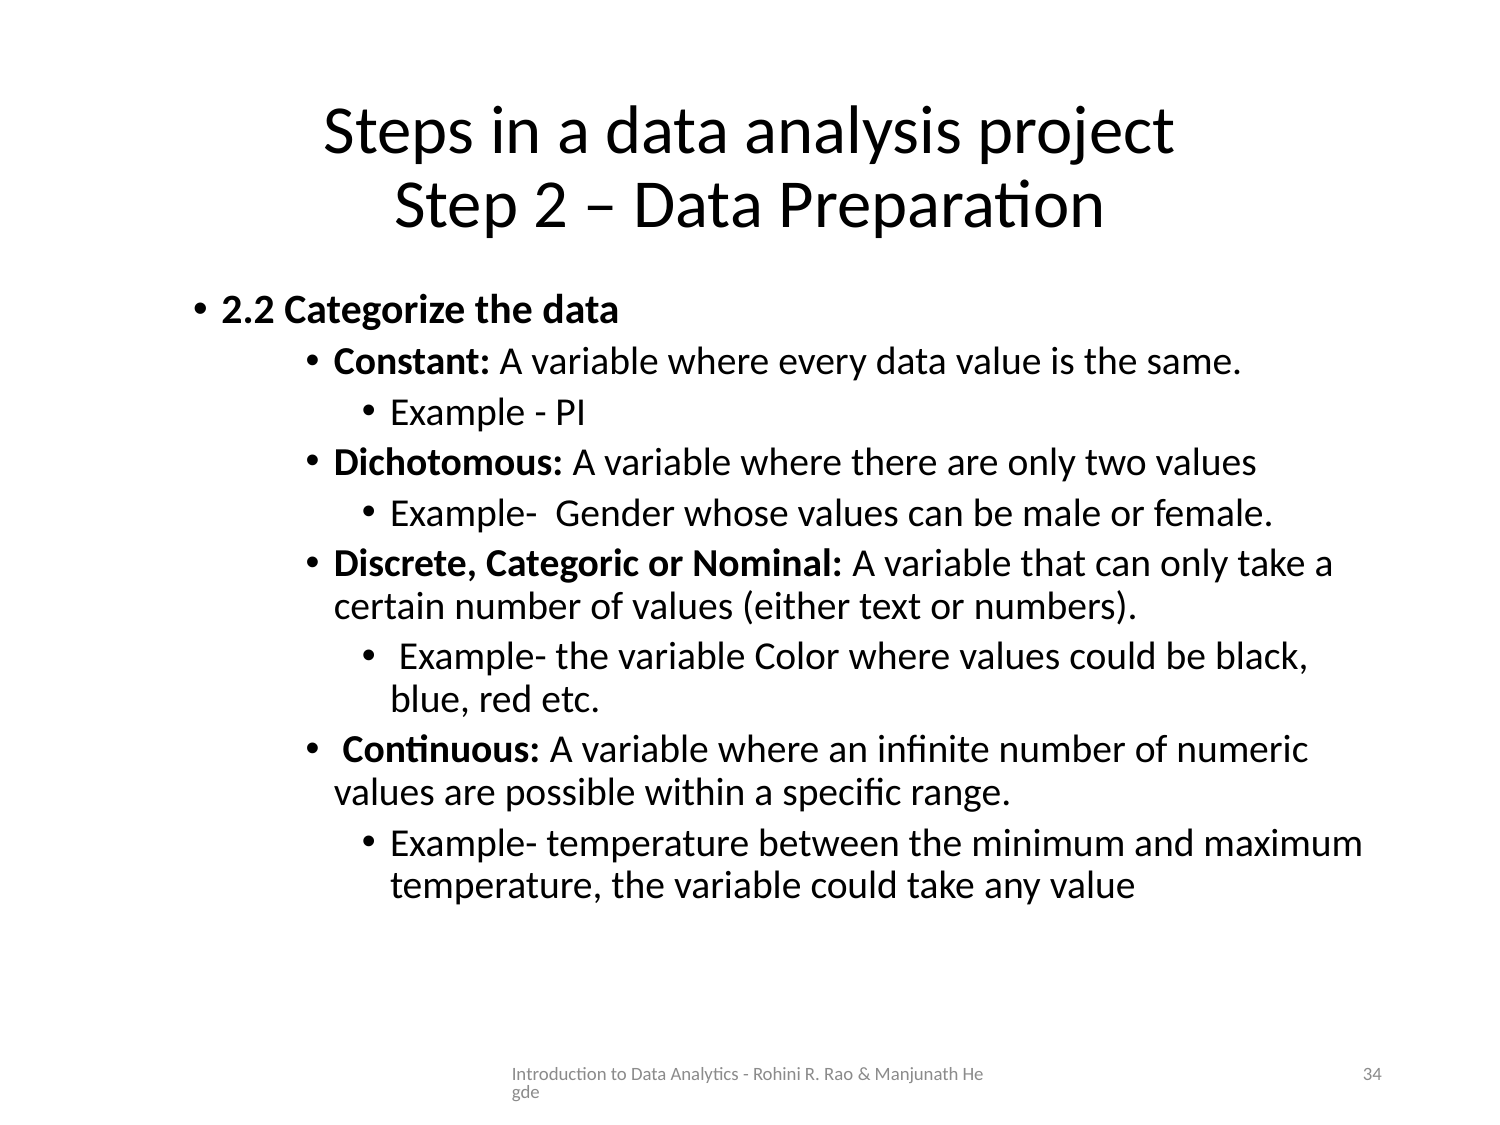

# Steps in a data analysis project Step 2 – Data Preparation
2.2 Categorize the data
Constant: A variable where every data value is the same.
Example - PI
Dichotomous: A variable where there are only two values
Example-  Gender whose values can be male or female.
Discrete, Categoric or Nominal: A variable that can only take a certain number of values (either text or numbers).
 Example- the variable Color where values could be black, blue, red etc.
 Continuous: A variable where an infinite number of numeric values are possible within a specific range.
Example- temperature between the minimum and maximum temperature, the variable could take any value

Introduction to Data Analytics - Rohini R. Rao & Manjunath Hegde
34